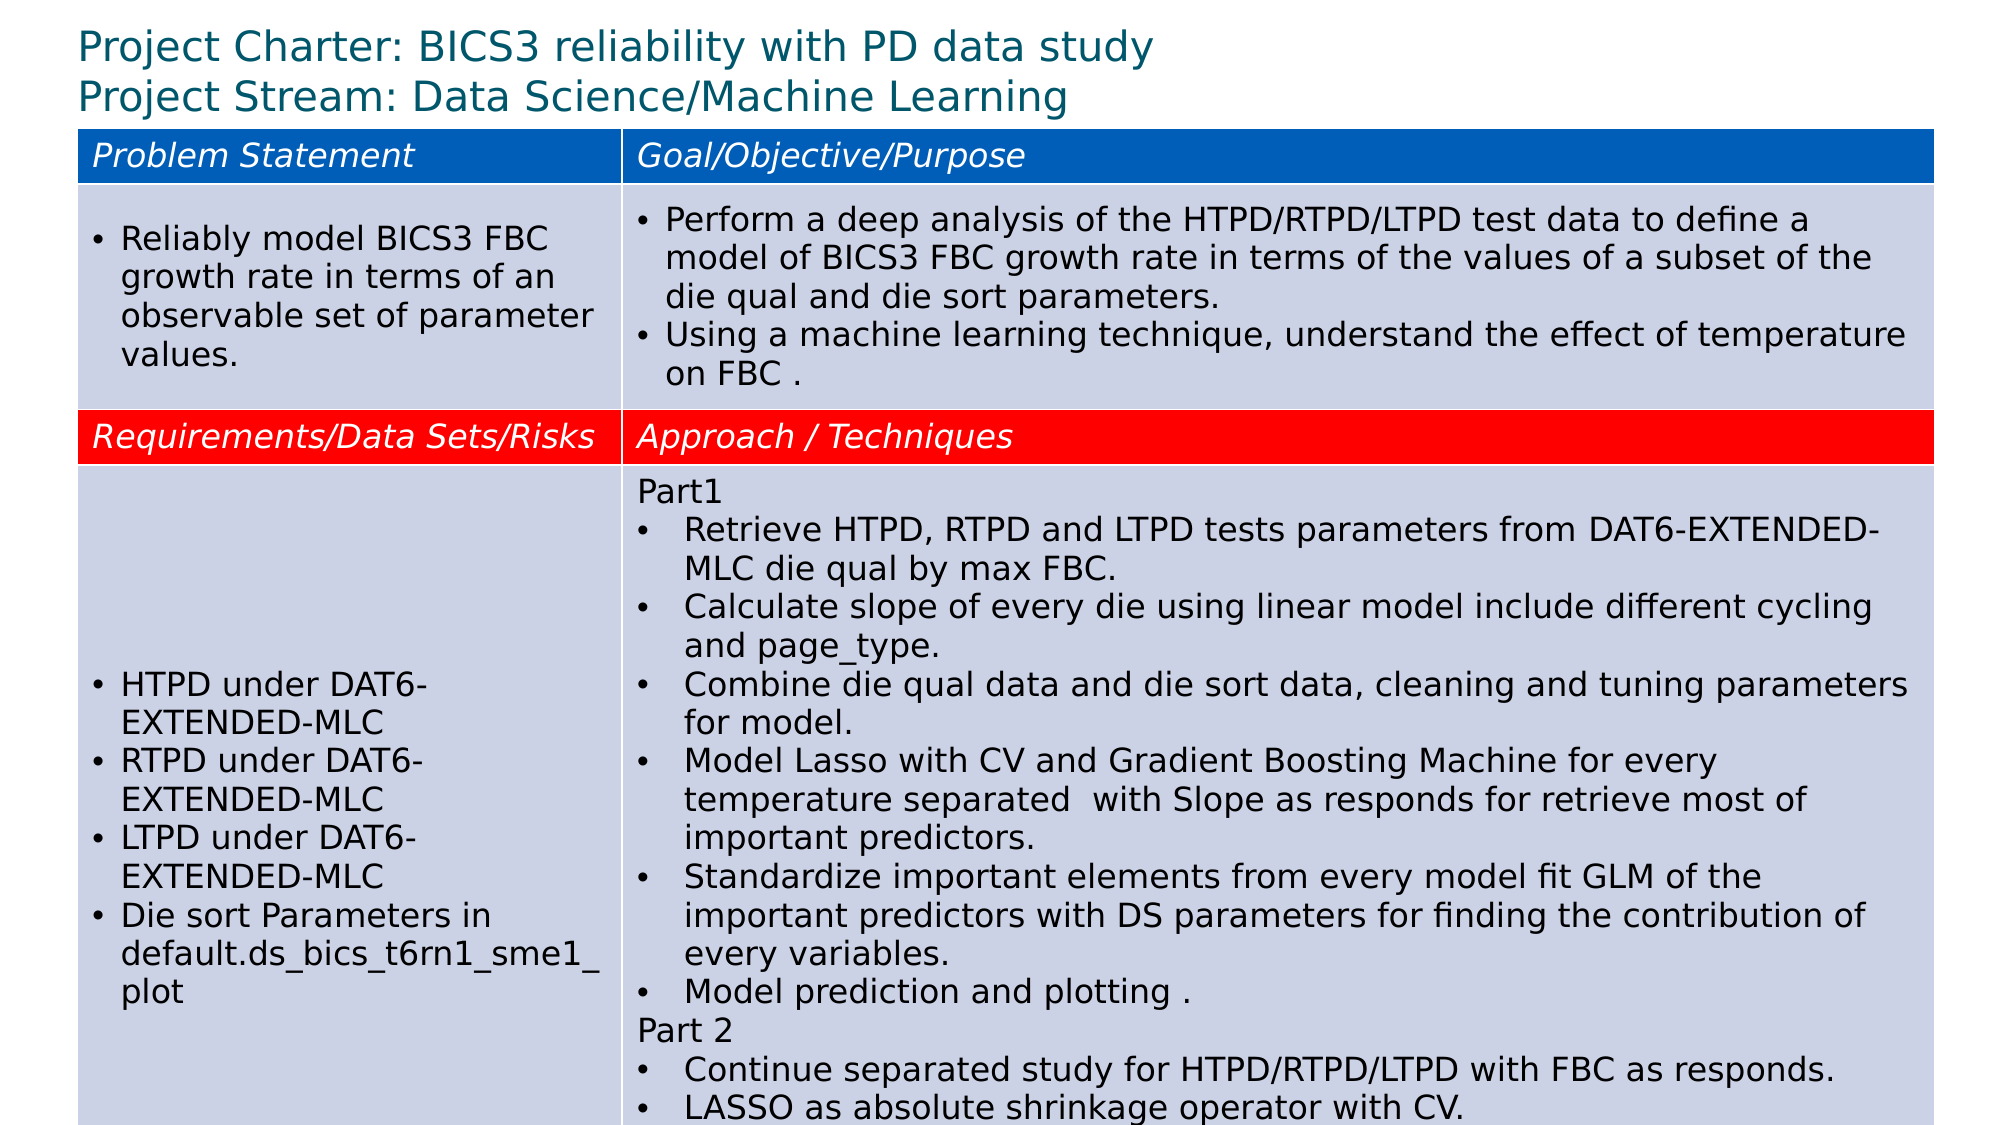

# Project Charter: BICS3 reliability with PD data study Project Stream: Data Science/Machine Learning
| Problem Statement | Goal/Objective/Purpose |
| --- | --- |
| Reliably model BICS3 FBC growth rate in terms of an observable set of parameter values. | Perform a deep analysis of the HTPD/RTPD/LTPD test data to define a model of BICS3 FBC growth rate in terms of the values of a subset of the die qual and die sort parameters. Using a machine learning technique, understand the effect of temperature on FBC . |
| Requirements/Data Sets/Risks | Approach / Techniques |
| HTPD under DAT6-EXTENDED-MLC RTPD under DAT6-EXTENDED-MLC LTPD under DAT6-EXTENDED-MLC Die sort Parameters in default.ds\_bics\_t6rn1\_sme1\_plot | Part1 Retrieve HTPD, RTPD and LTPD tests parameters from DAT6-EXTENDED-MLC die qual by max FBC. Calculate slope of every die using linear model include different cycling and page\_type. Combine die qual data and die sort data, cleaning and tuning parameters for model. Model Lasso with CV and Gradient Boosting Machine for every temperature separated with Slope as responds for retrieve most of important predictors. Standardize important elements from every model fit GLM of the important predictors with DS parameters for finding the contribution of every variables. Model prediction and plotting . Part 2 Continue separated study for HTPD/RTPD/LTPD with FBC as responds. LASSO as absolute shrinkage operator with CV. Prediction of slope using LASSO attributes with GLM. Choosing among Models Using the Validation Set approach, Cross-Validation, XGBoost to predict dies future behavior. |
| Stakeholder/Customer | Outcomes/ Deliverables/Measurement/Metric |
| Fei Yu Xiaoyu Yang Qing Li Ming Zhang | Indicators to signal potential affected FBC. Prediction model with Important features for FBC. Contribution of important predictors. |
©2017 Western Digital Corporation or its affiliates. All rights reserved. Confidential.
2